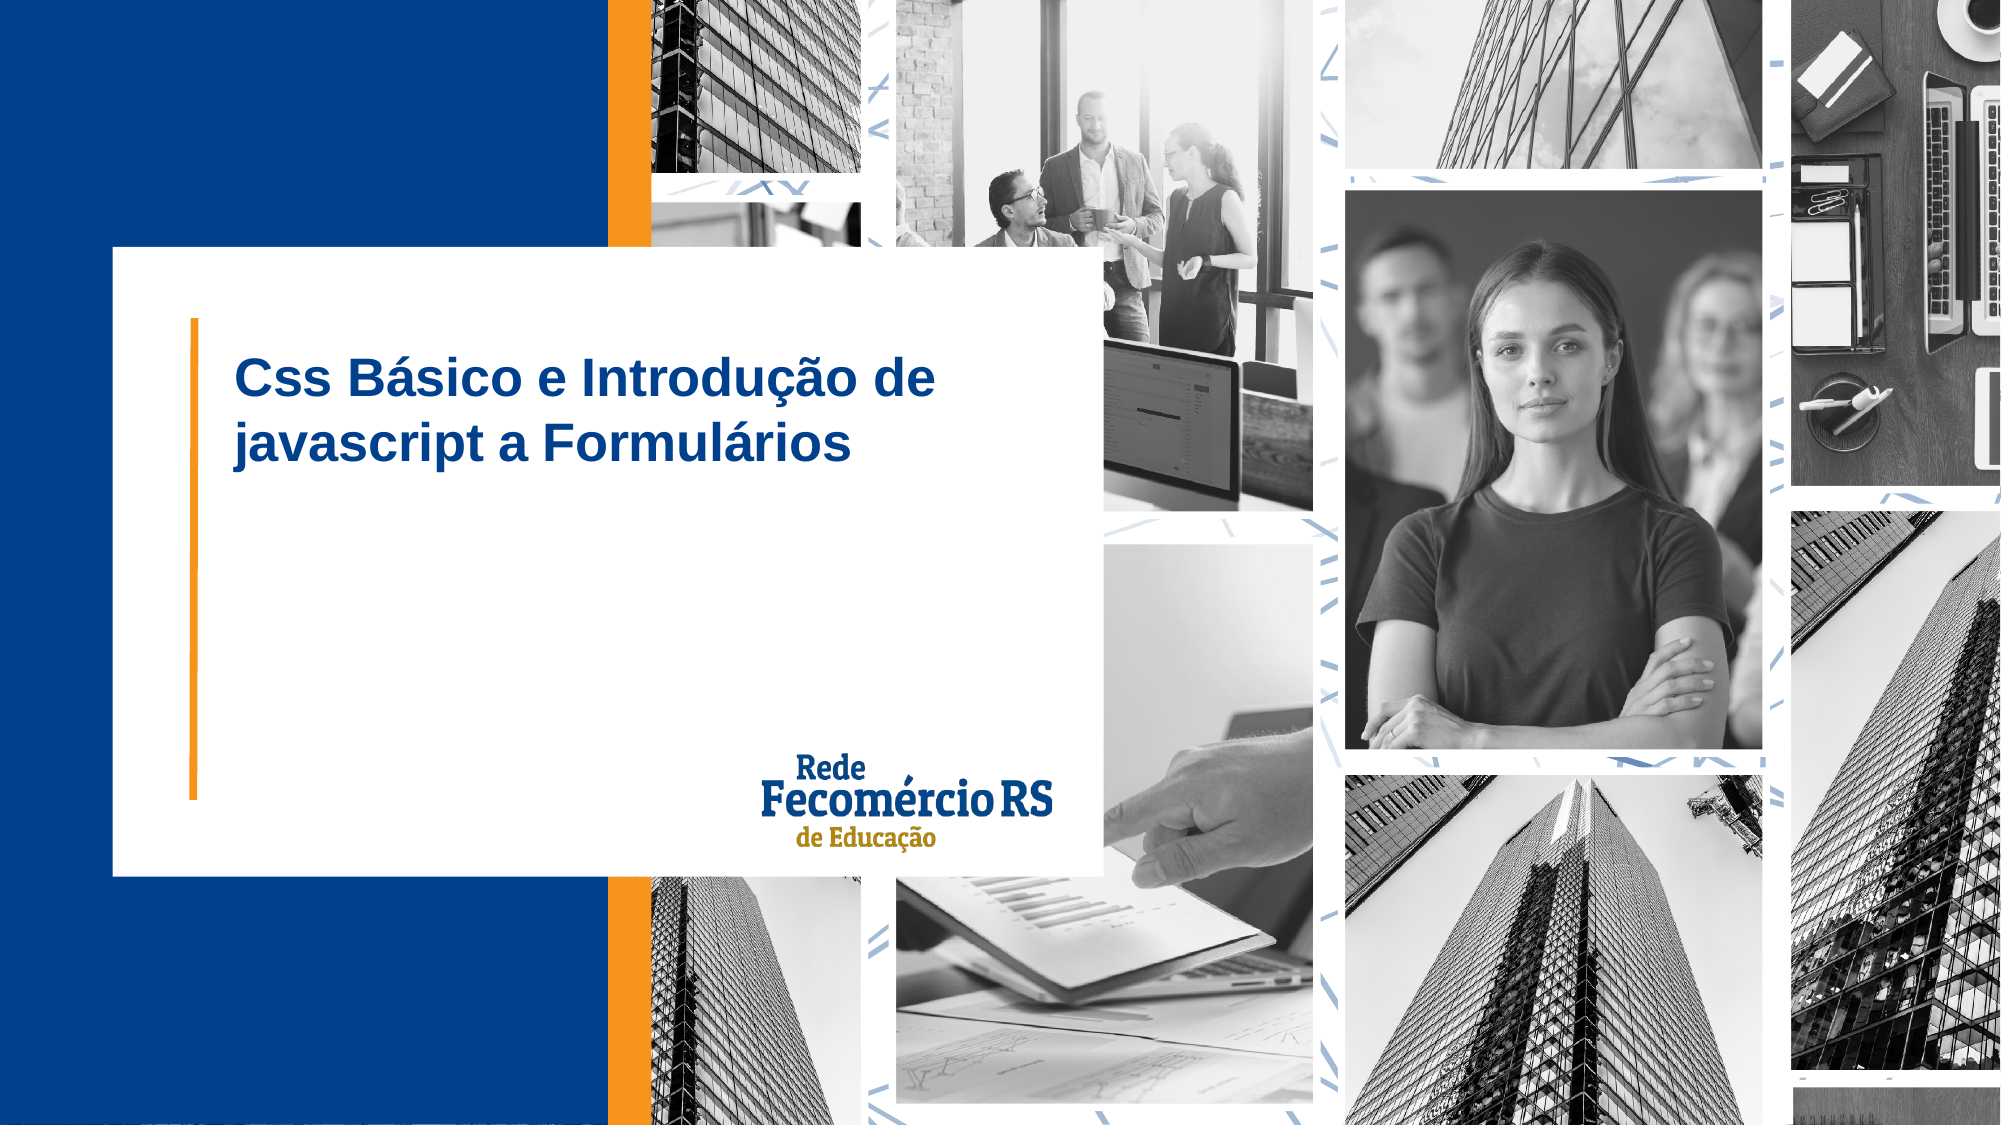

Css Básico e Introdução de javascript a Formulários